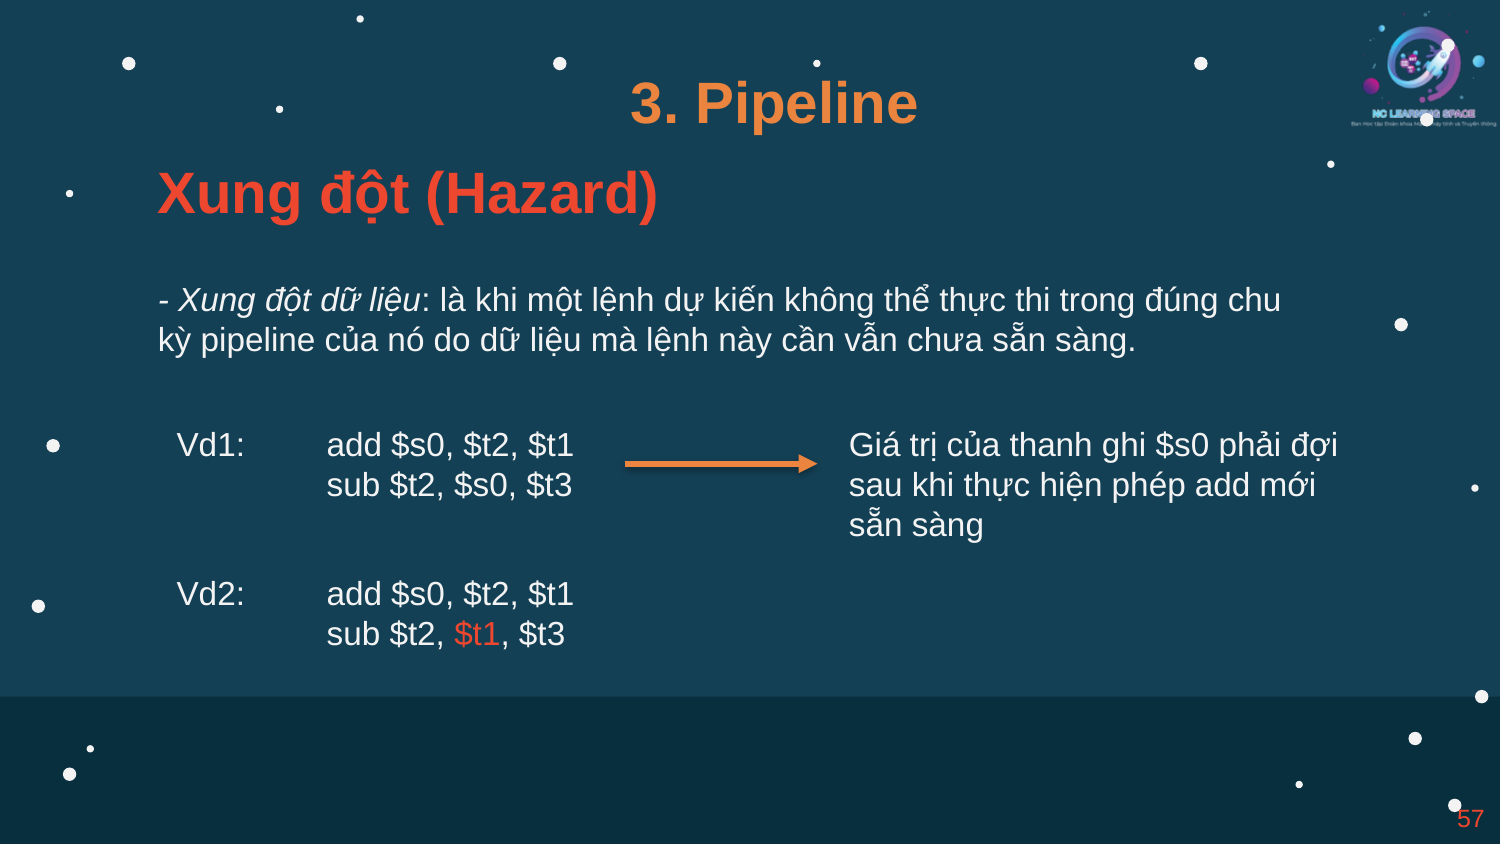

3. Pipeline
Xung đột (Hazard)
- Xung đột dữ liệu: là khi một lệnh dự kiến không thể thực thi trong đúng chu kỳ pipeline của nó do dữ liệu mà lệnh này cần vẫn chưa sẵn sàng.
Giá trị của thanh ghi $s0 phải đợi sau khi thực hiện phép add mới sẵn sàng
Vd1:	add $s0, $t2, $t1
	sub $t2, $s0, $t3

Vd2:	add $s0, $t2, $t1
	sub $t2, $t1, $t3
Giá trị của thanh ghi $t1 không phải đợi sau khi thực hiện phép add, do giá trị của $t1 không đổi sau khi add thực thi
57